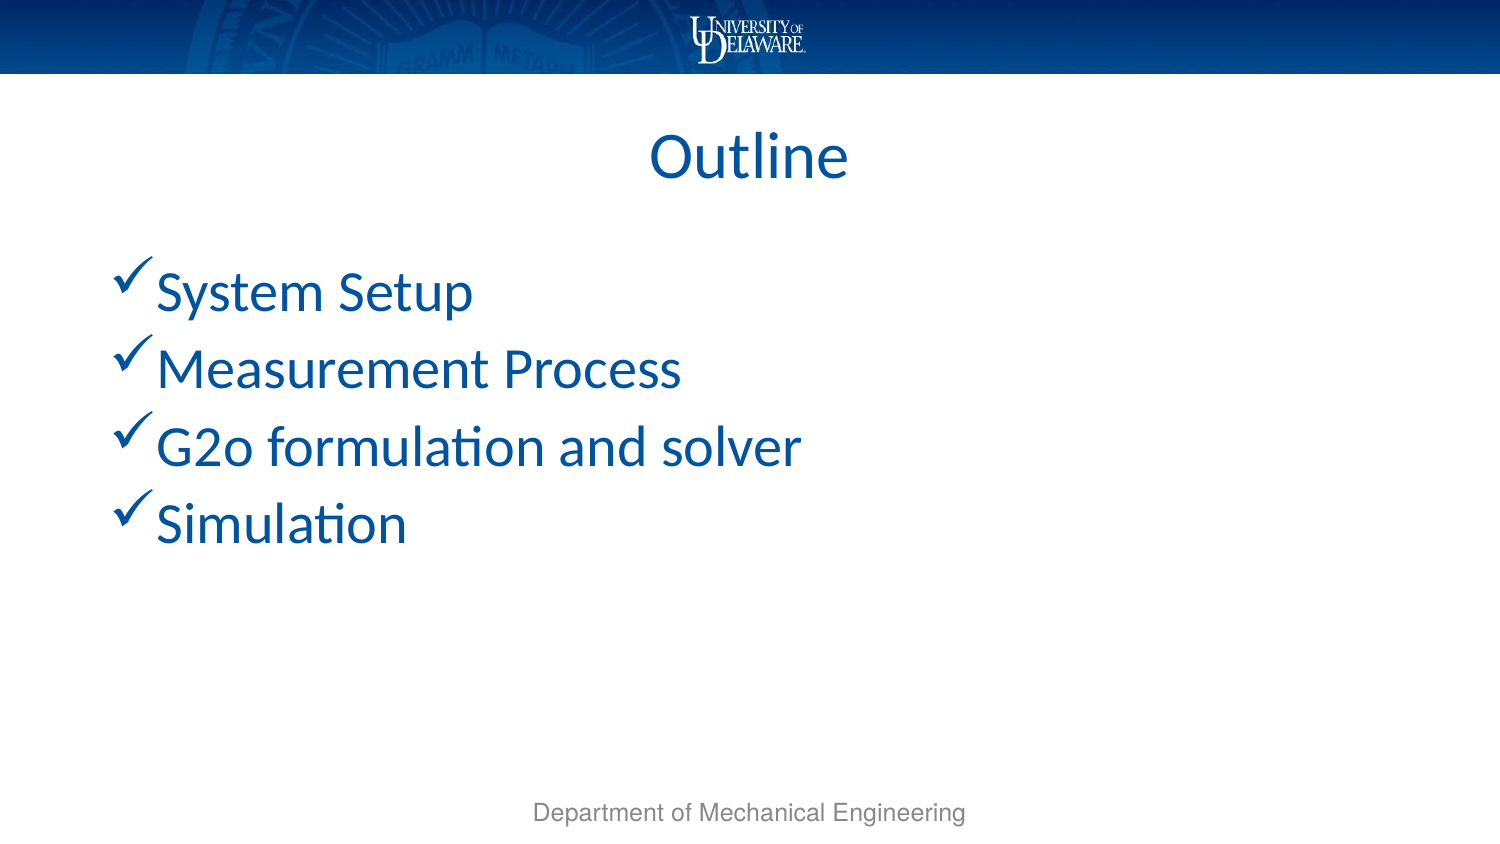

# Outline
System Setup
Measurement Process
G2o formulation and solver
Simulation